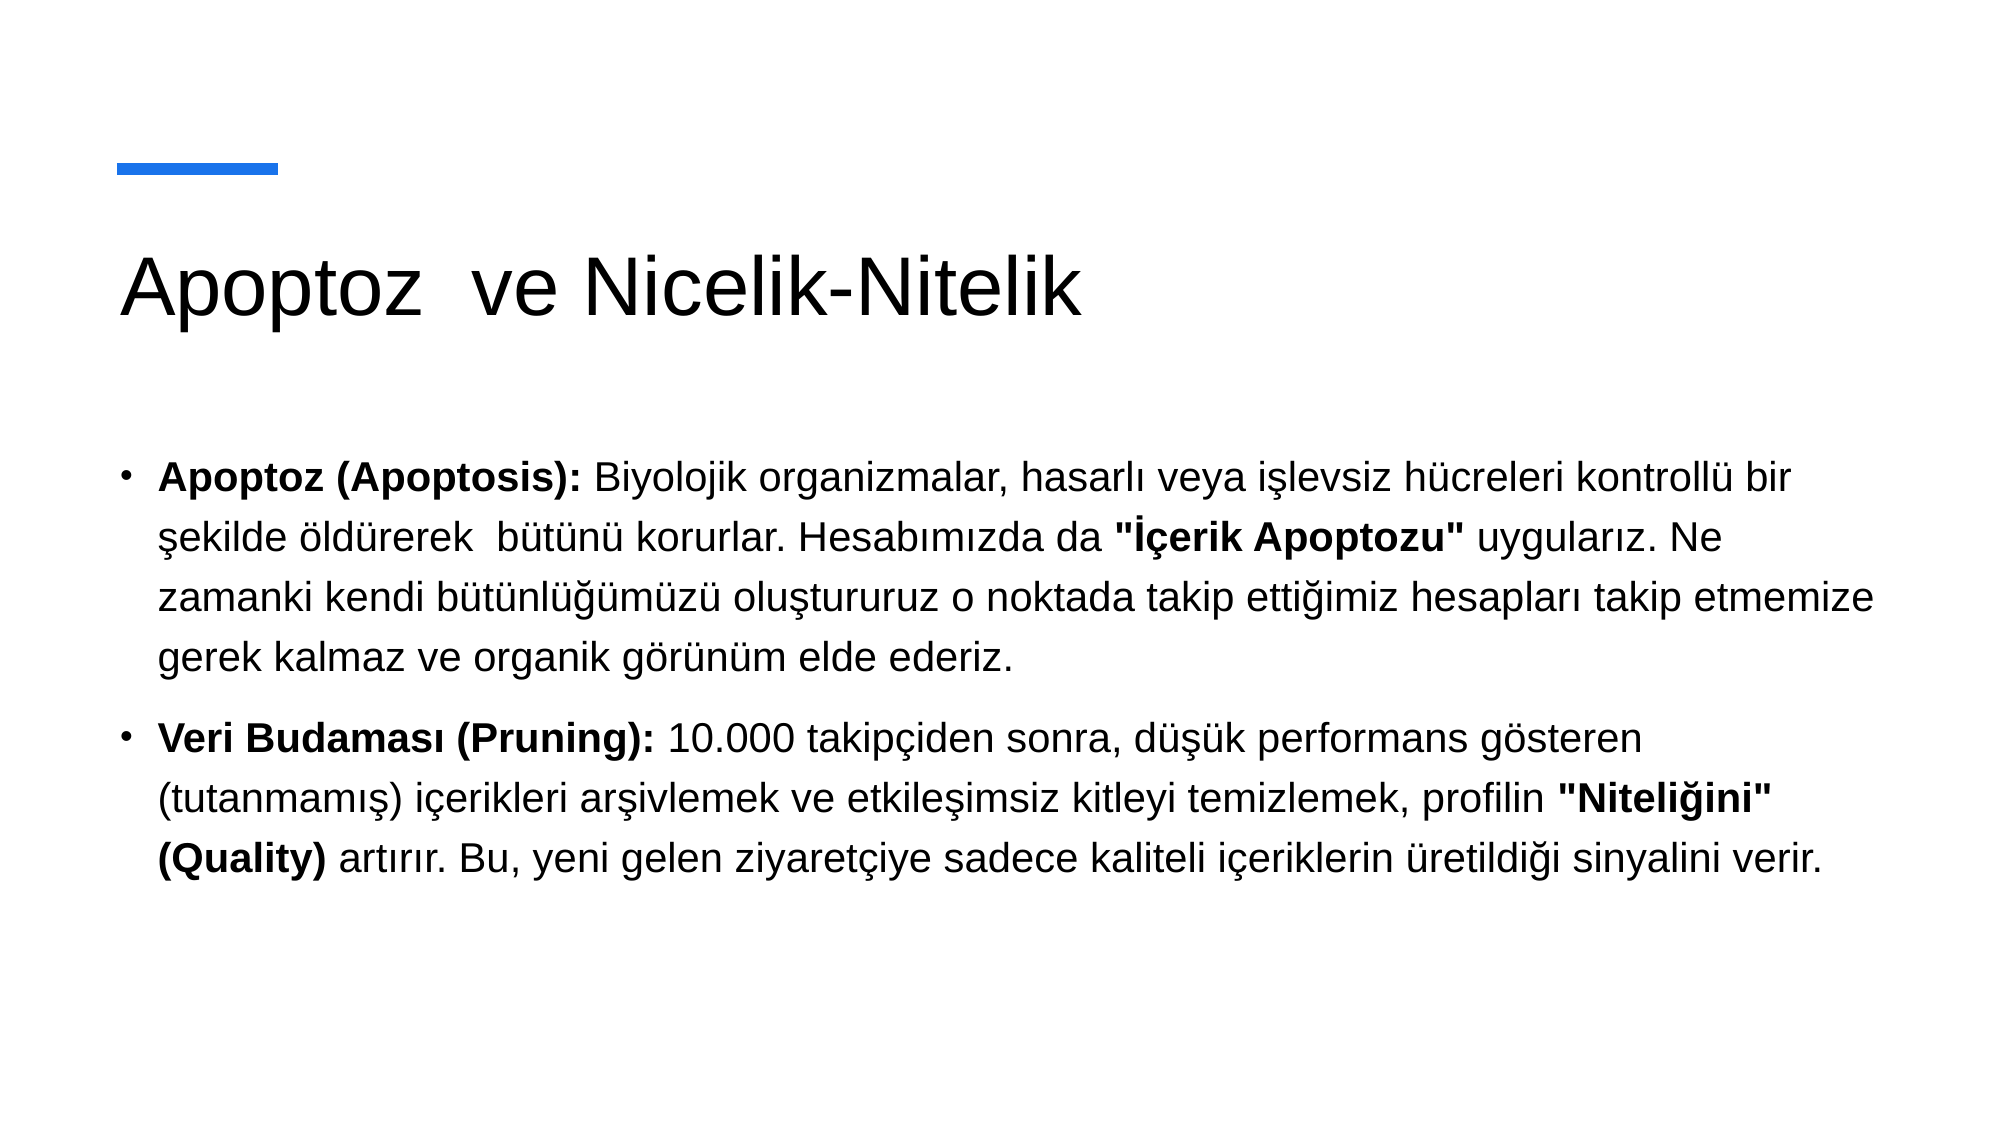

# Apoptoz  ve Nicelik-Nitelik
Apoptoz (Apoptosis): Biyolojik organizmalar, hasarlı veya işlevsiz hücreleri kontrollü bir şekilde öldürerek  bütünü korurlar. Hesabımızda da "İçerik Apoptozu" uygularız. Ne zamanki kendi bütünlüğümüzü oluştururuz o noktada takip ettiğimiz hesapları takip etmemize gerek kalmaz ve organik görünüm elde ederiz.
Veri Budaması (Pruning): 10.000 takipçiden sonra, düşük performans gösteren (tutanmamış) içerikleri arşivlemek ve etkileşimsiz kitleyi temizlemek, profilin "Niteliğini" (Quality) artırır. Bu, yeni gelen ziyaretçiye sadece kaliteli içeriklerin üretildiği sinyalini verir.